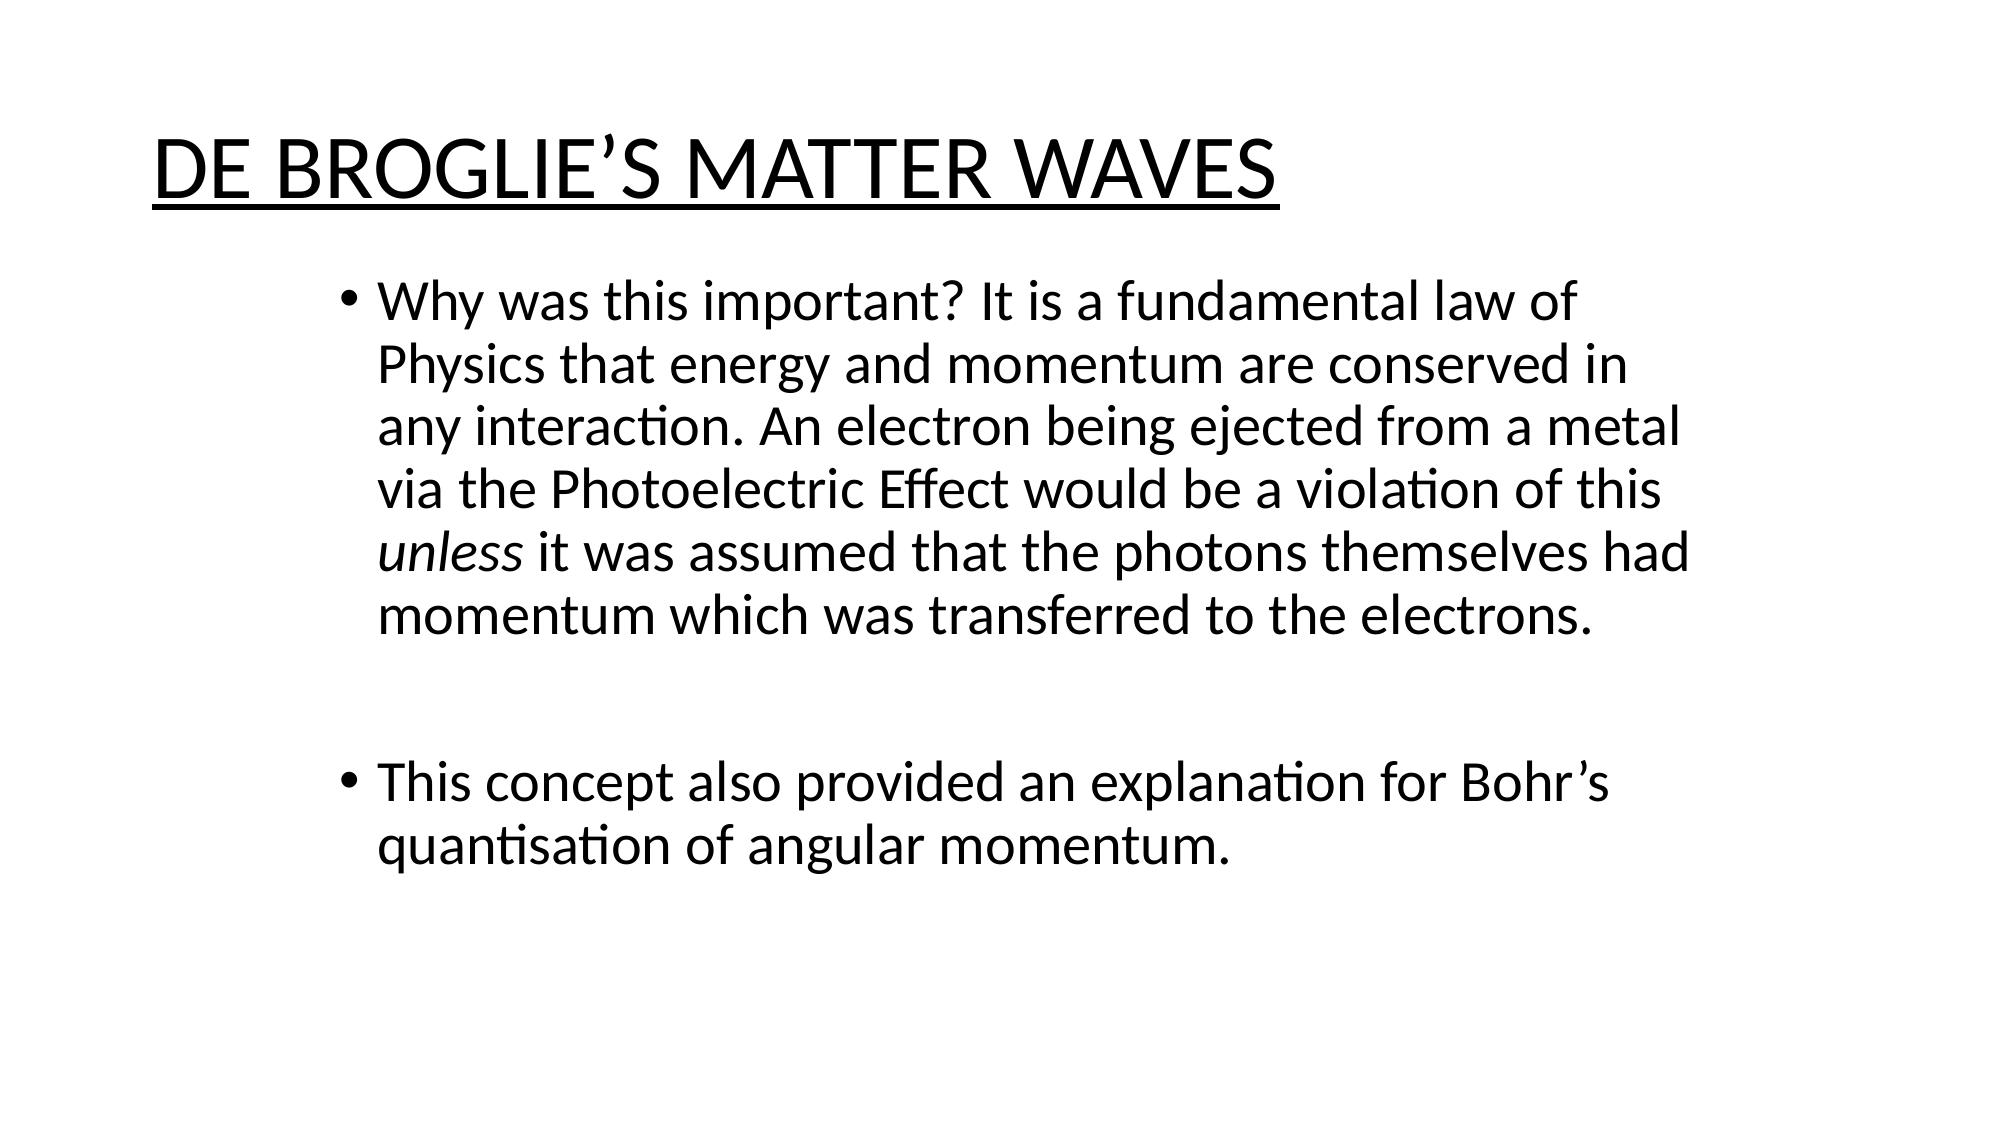

# DE BROGLIE’S MATTER WAVES
Why was this important? It is a fundamental law of Physics that energy and momentum are conserved in any interaction. An electron being ejected from a metal via the Photoelectric Effect would be a violation of this unless it was assumed that the photons themselves had momentum which was transferred to the electrons.

This concept also provided an explanation for Bohr’s quantisation of angular momentum.